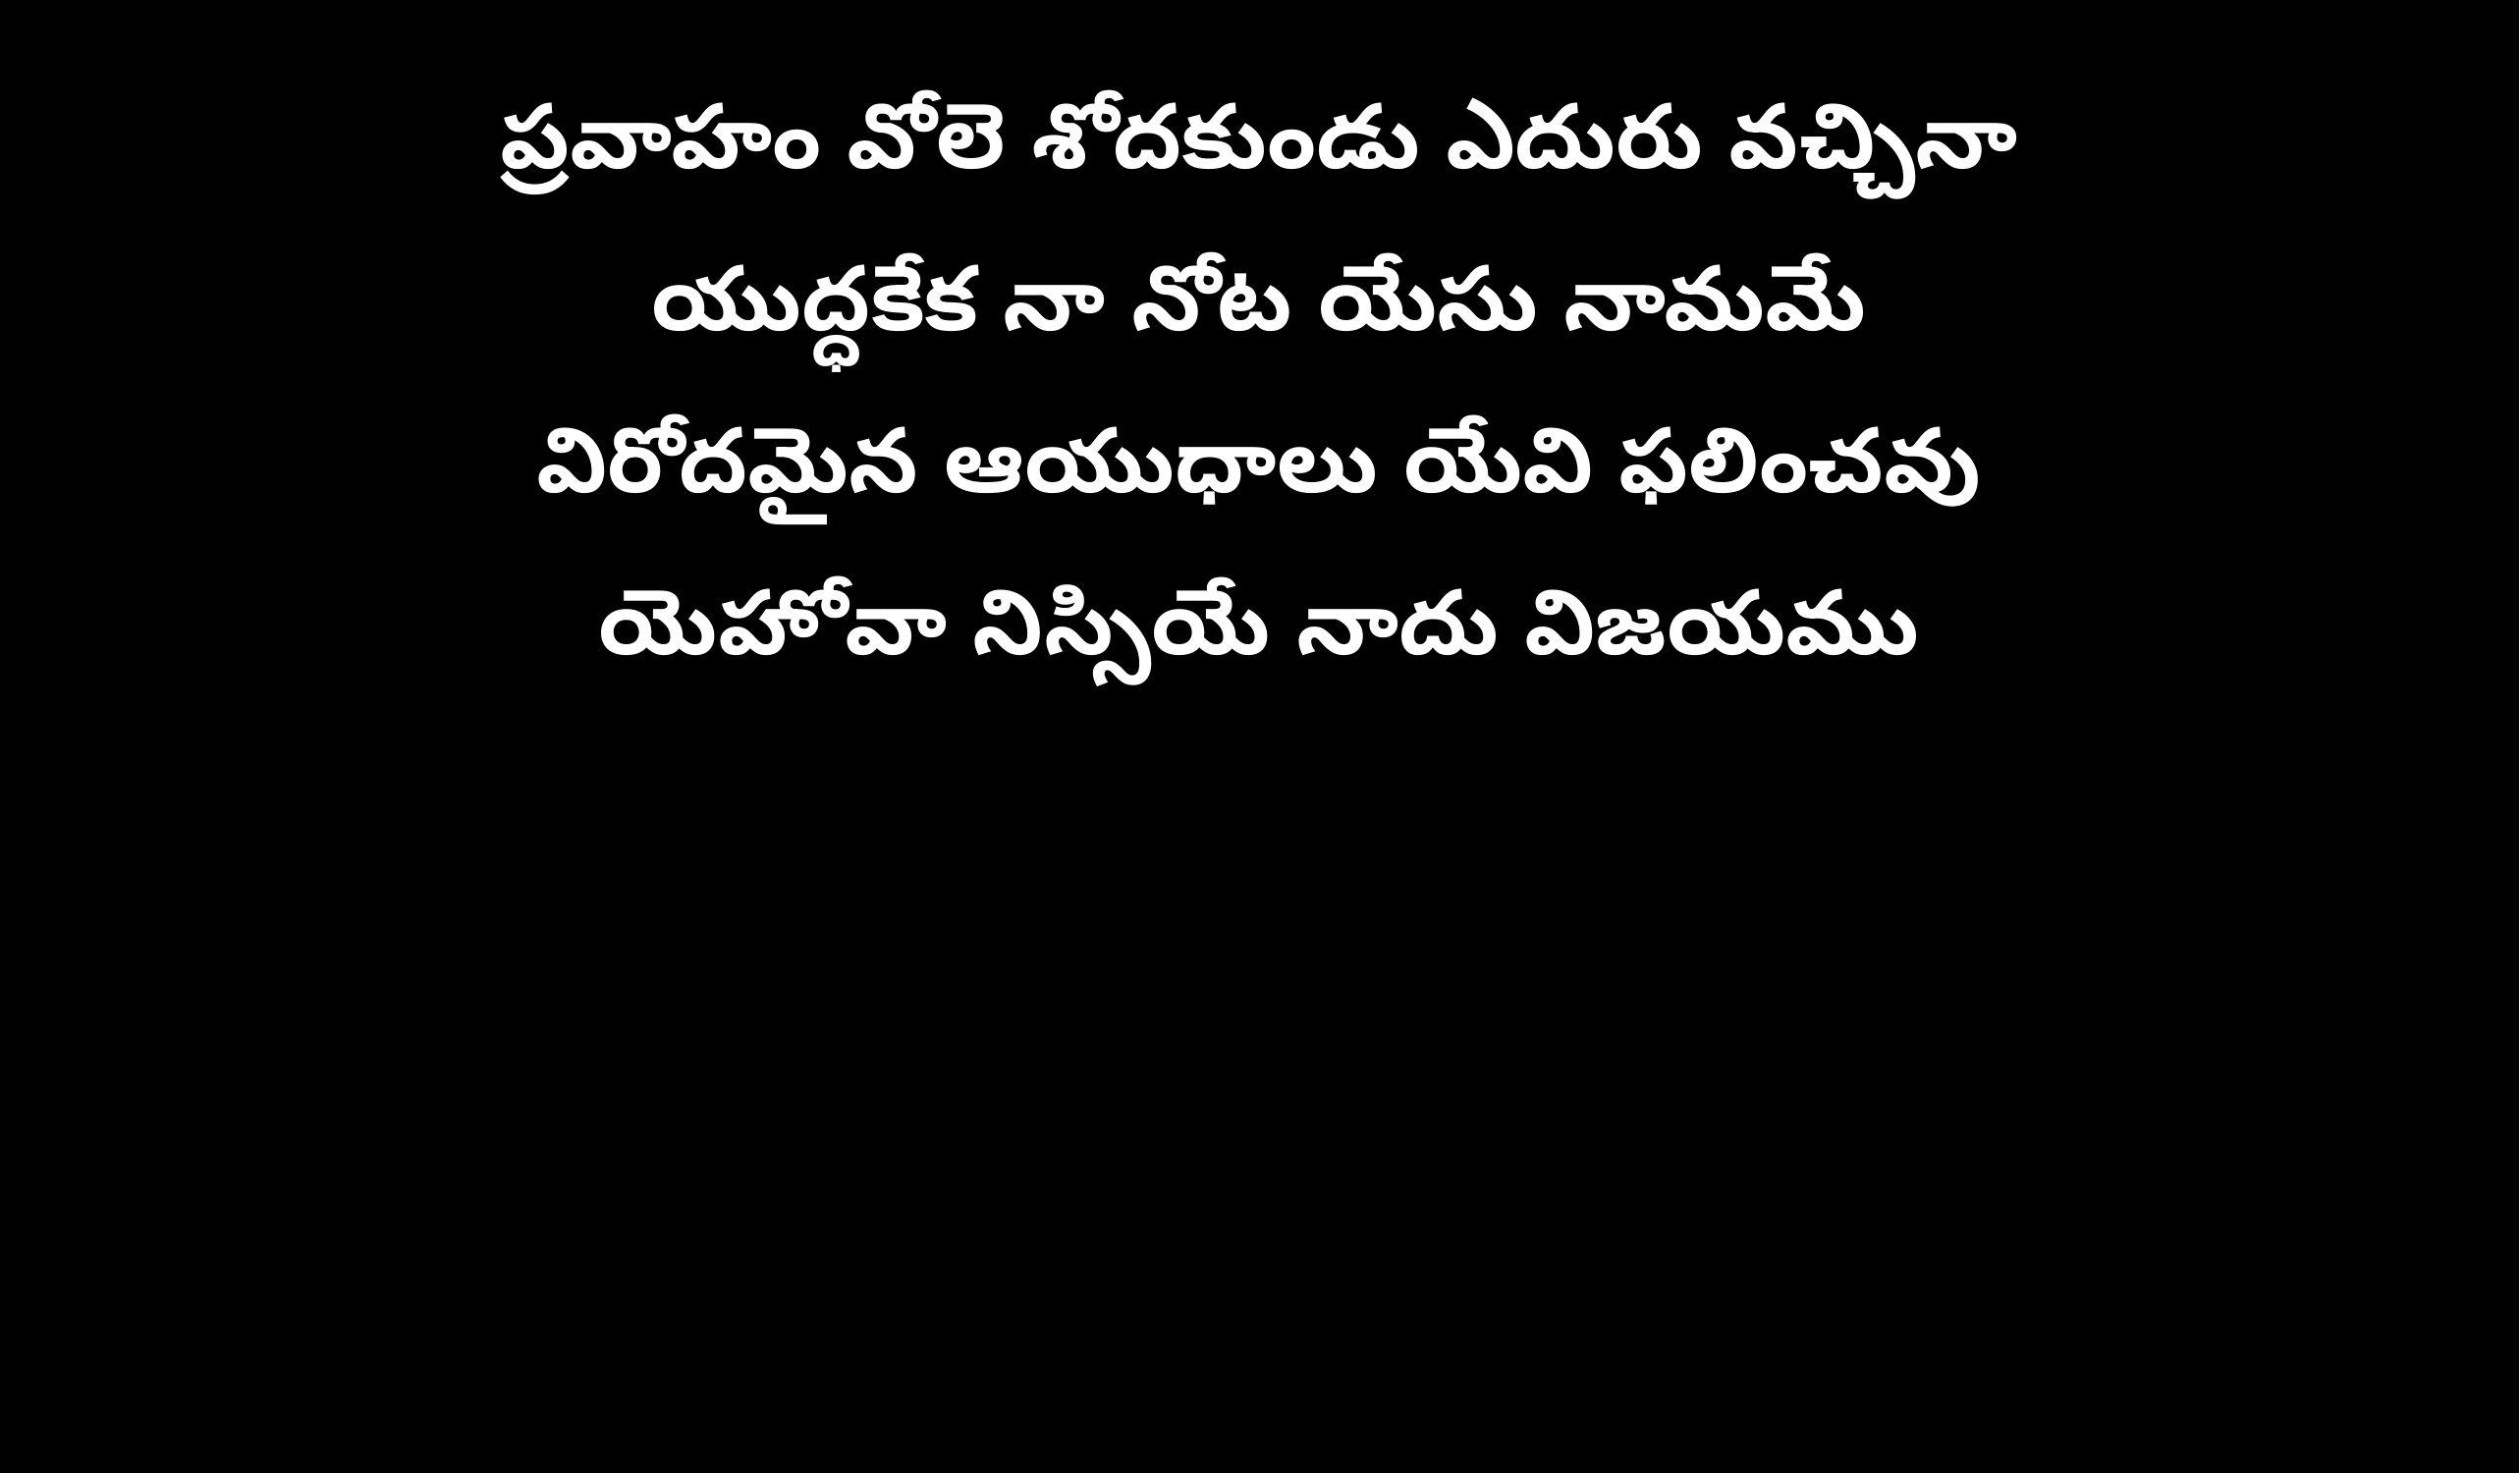

ప్రవాహం వోలె శోదకుండు ఎదురు వచ్చినా
యుద్ధకేక నా నోట యేసు నామమే
విరోదమైన ఆయుధాలు యేవి ఫలించవు
యెహోవా నిస్సియే నాదు విజయము